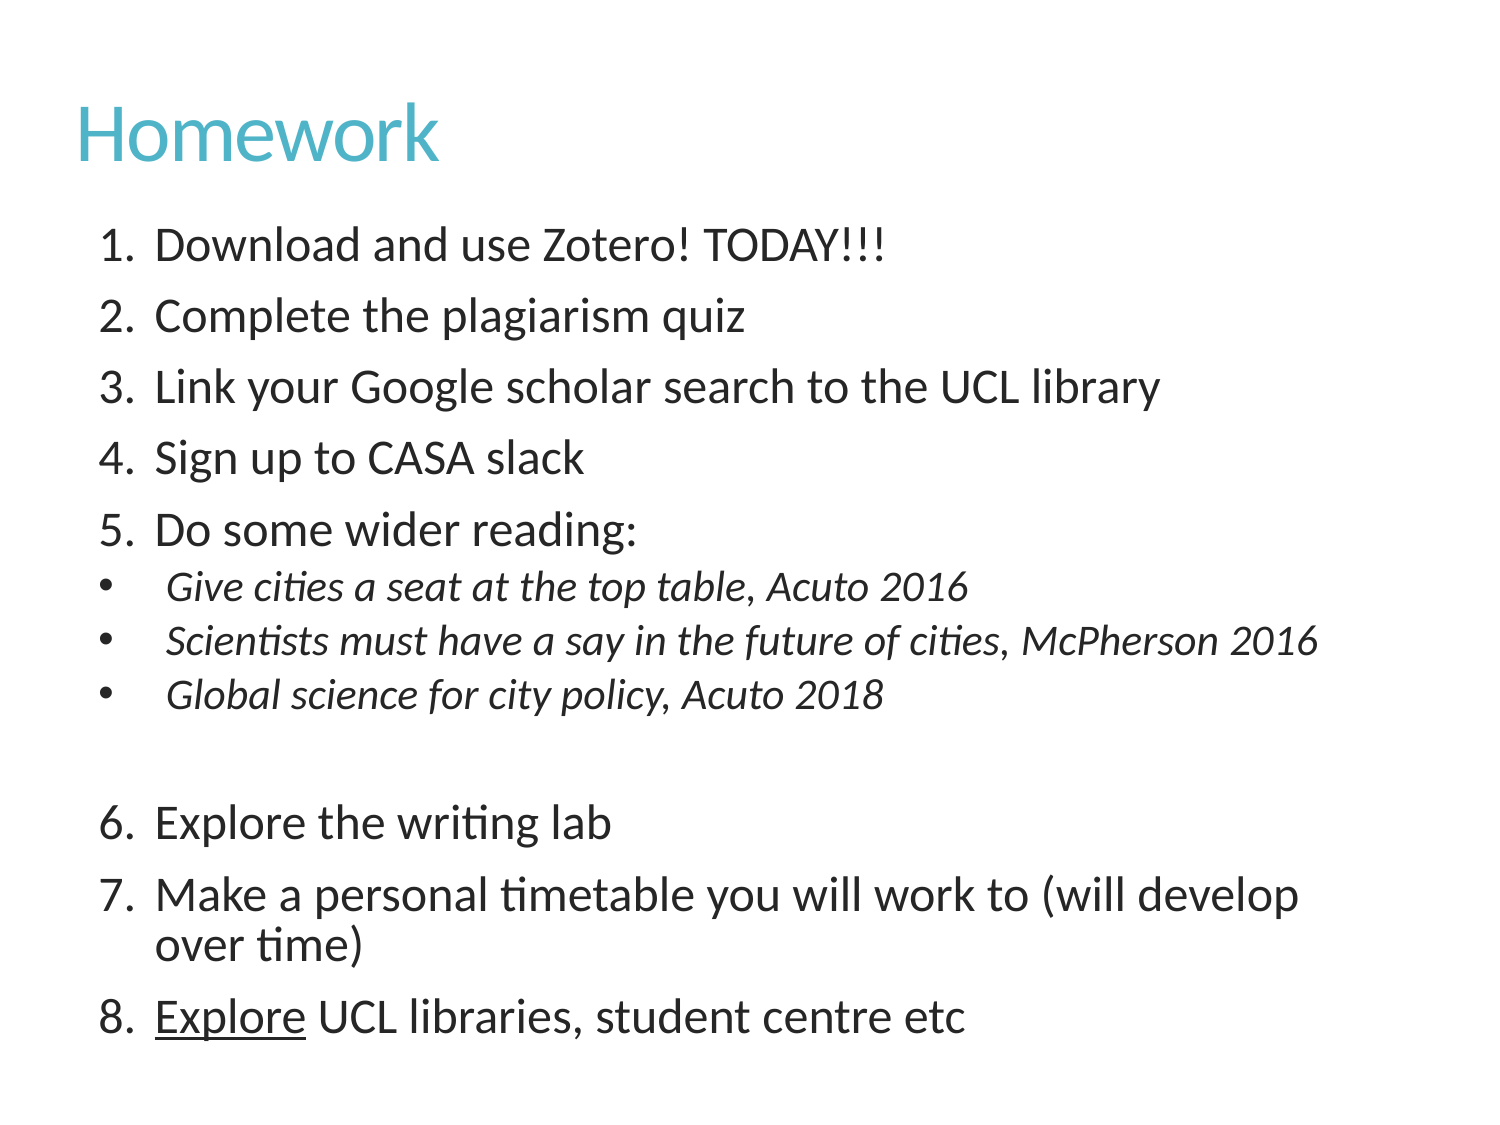

# Homework
Download and use Zotero! TODAY!!!
Complete the plagiarism quiz
Link your Google scholar search to the UCL library
Sign up to CASA slack
Do some wider reading:
Give cities a seat at the top table, Acuto 2016
Scientists must have a say in the future of cities, McPherson 2016
Global science for city policy, Acuto 2018

Explore the writing lab
Make a personal timetable you will work to (will develop over time)
Explore UCL libraries, student centre etc